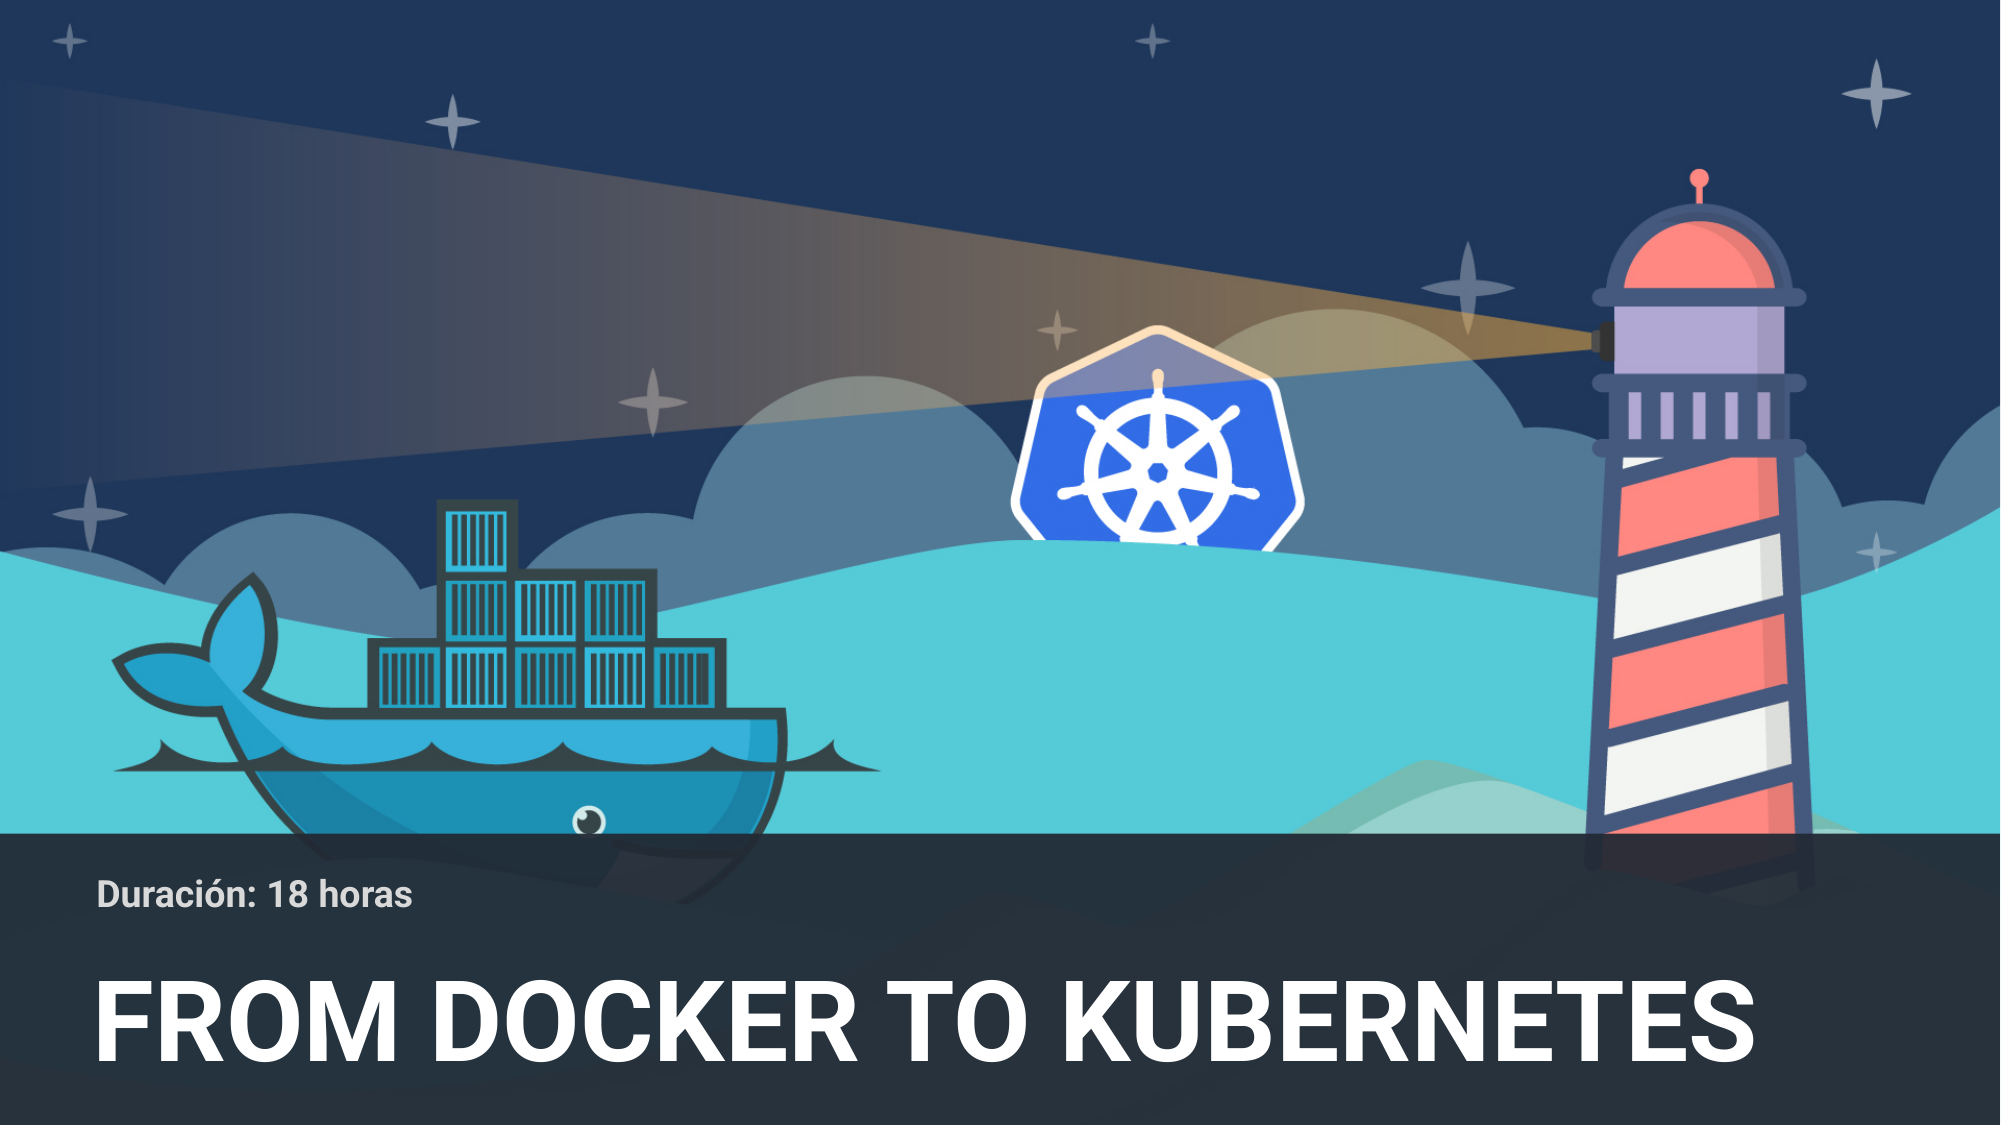

# FROM DOCKER TO KUBERNETES
Duración: 18 horas